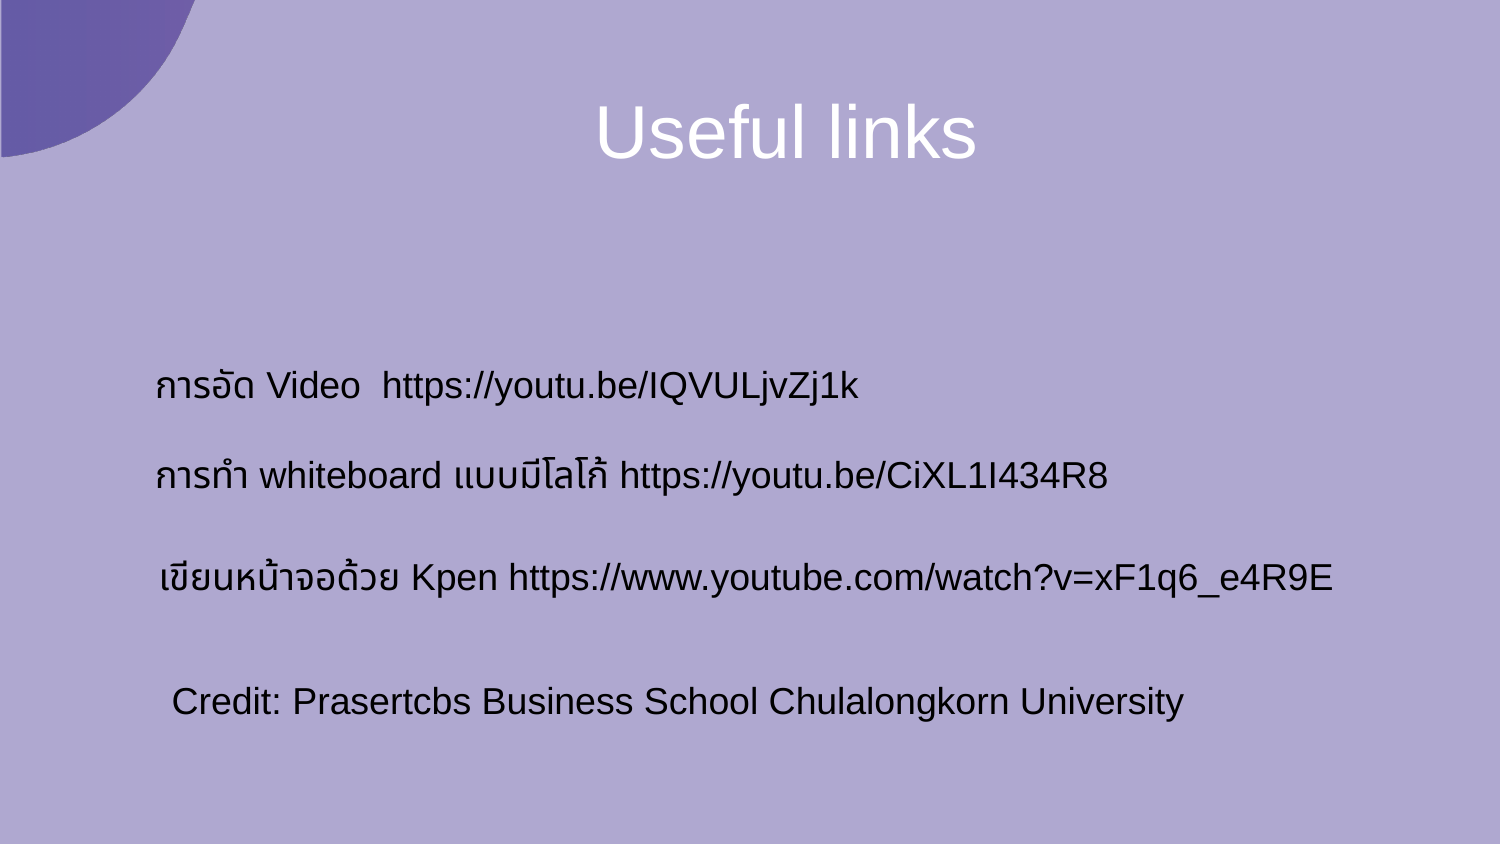

# Useful links
การอัด Video  https://youtu.be/IQVULjvZj1k
การทำ whiteboard แบบมีโลโก้ https://youtu.be/CiXL1I434R8
เขียนหน้าจอด้วย Kpen https://www.youtube.com/watch?v=xF1q6_e4R9E
Credit: Prasertcbs Business School Chulalongkorn University